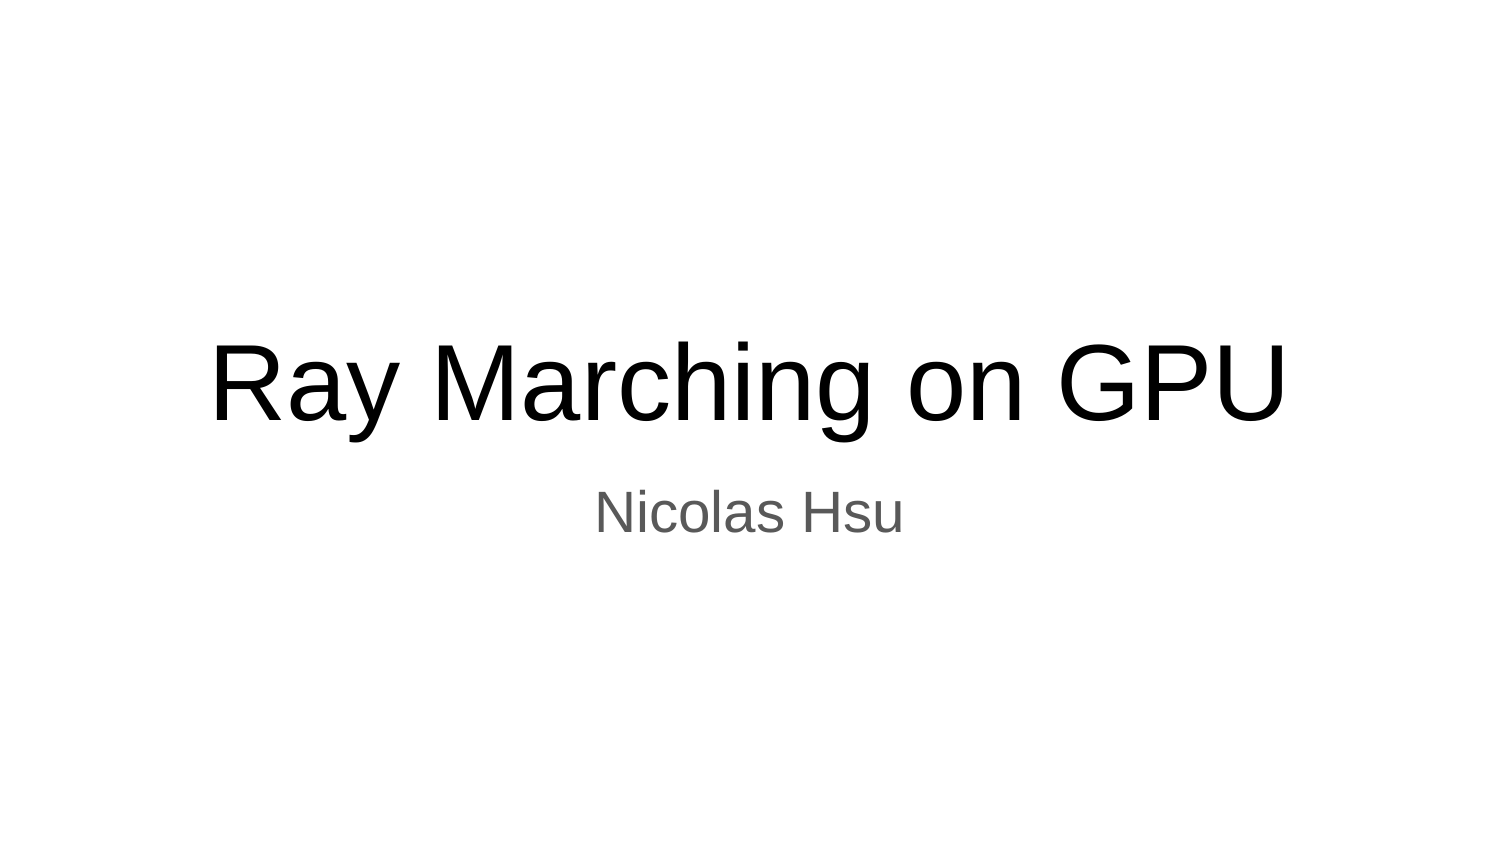

# Ray Marching on GPU
Nicolas Hsu